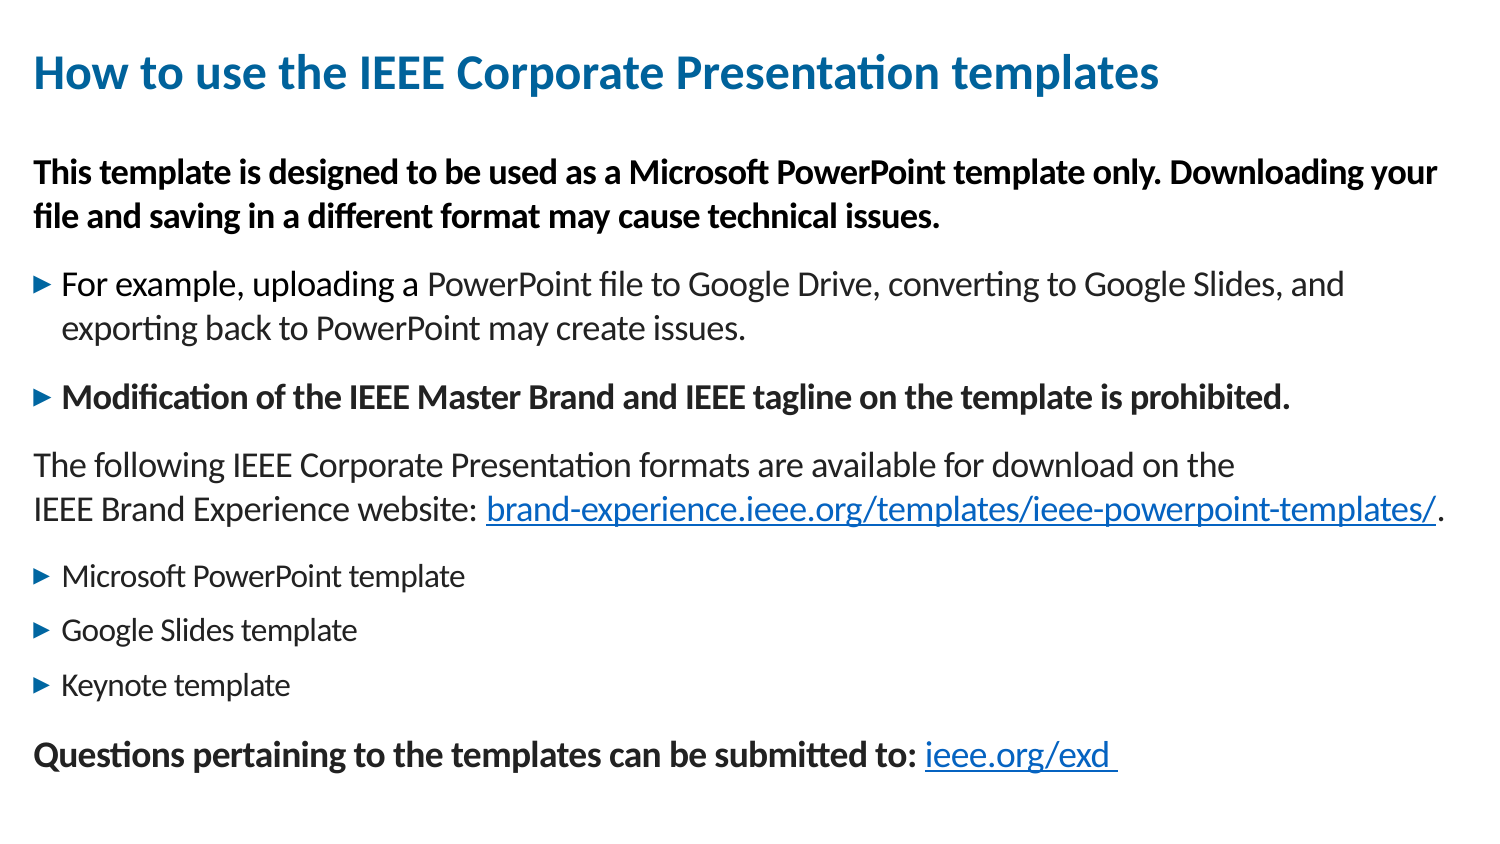

# How to use the IEEE Corporate Presentation templates
This template is designed to be used as a Microsoft PowerPoint template only. Downloading your file and saving in a different format may cause technical issues.
For example, uploading a PowerPoint file to Google Drive, converting to Google Slides, and exporting back to PowerPoint may create issues.
Modification of the IEEE Master Brand and IEEE tagline on the template is prohibited.
The following IEEE Corporate Presentation formats are available for download on the
IEEE Brand Experience website: brand-experience.ieee.org/templates/ieee-powerpoint-templates/.
Microsoft PowerPoint template
Google Slides template
Keynote template
Questions pertaining to the templates can be submitted to: ieee.org/exd